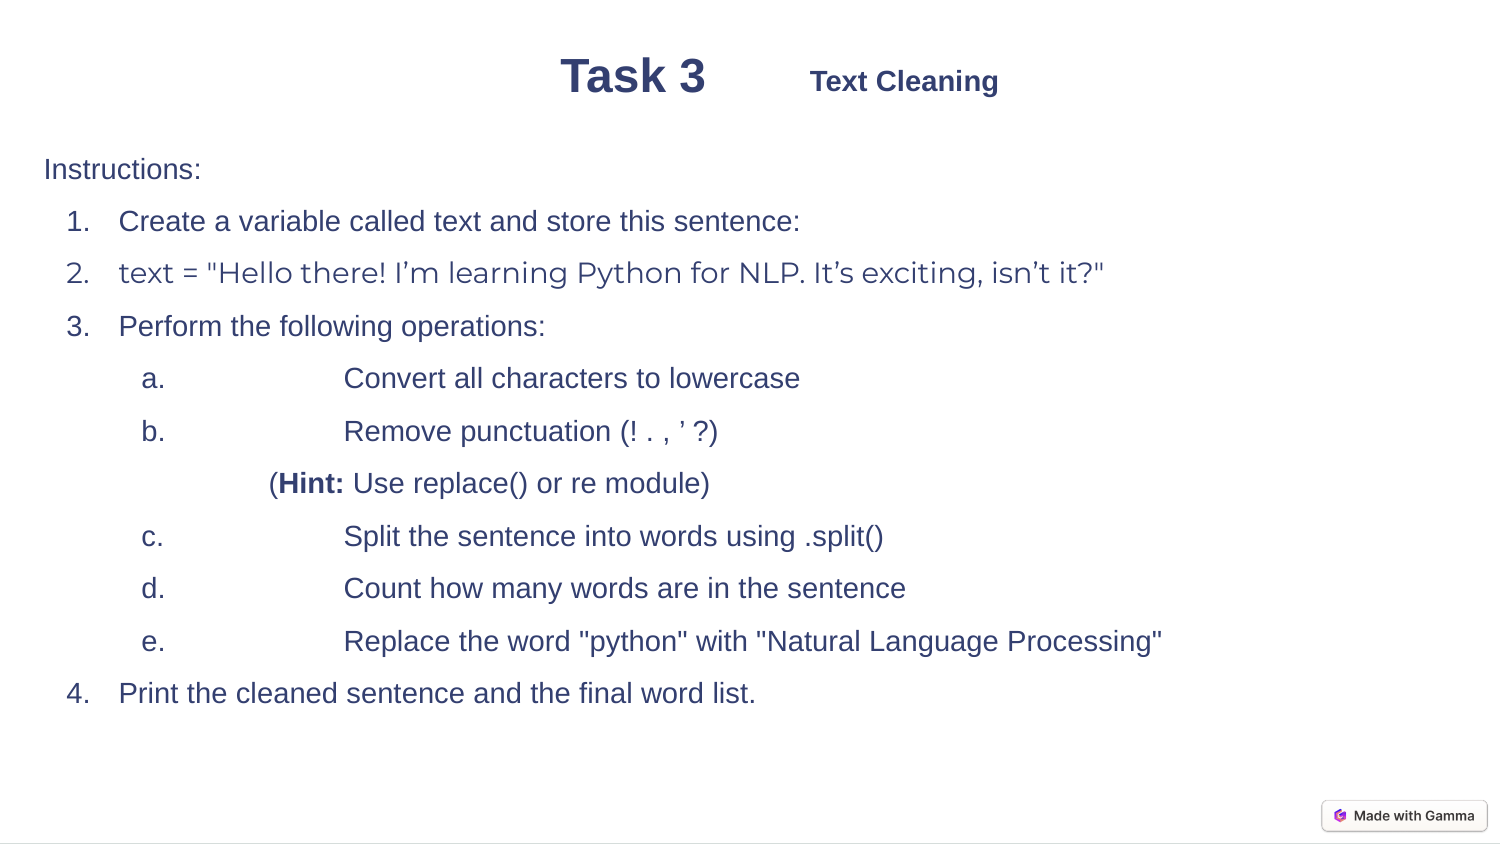

Text Cleaning
Task 3
Instructions:
Create a variable called text and store this sentence:
text = "Hello there! I’m learning Python for NLP. It’s exciting, isn’t it?"
Perform the following operations:
    	Convert all characters to lowercase
    	Remove punctuation (! . , ’ ?)
(Hint: Use replace() or re module)
    	Split the sentence into words using .split()
    	Count how many words are in the sentence
    	Replace the word "python" with "Natural Language Processing"
Print the cleaned sentence and the final word list.